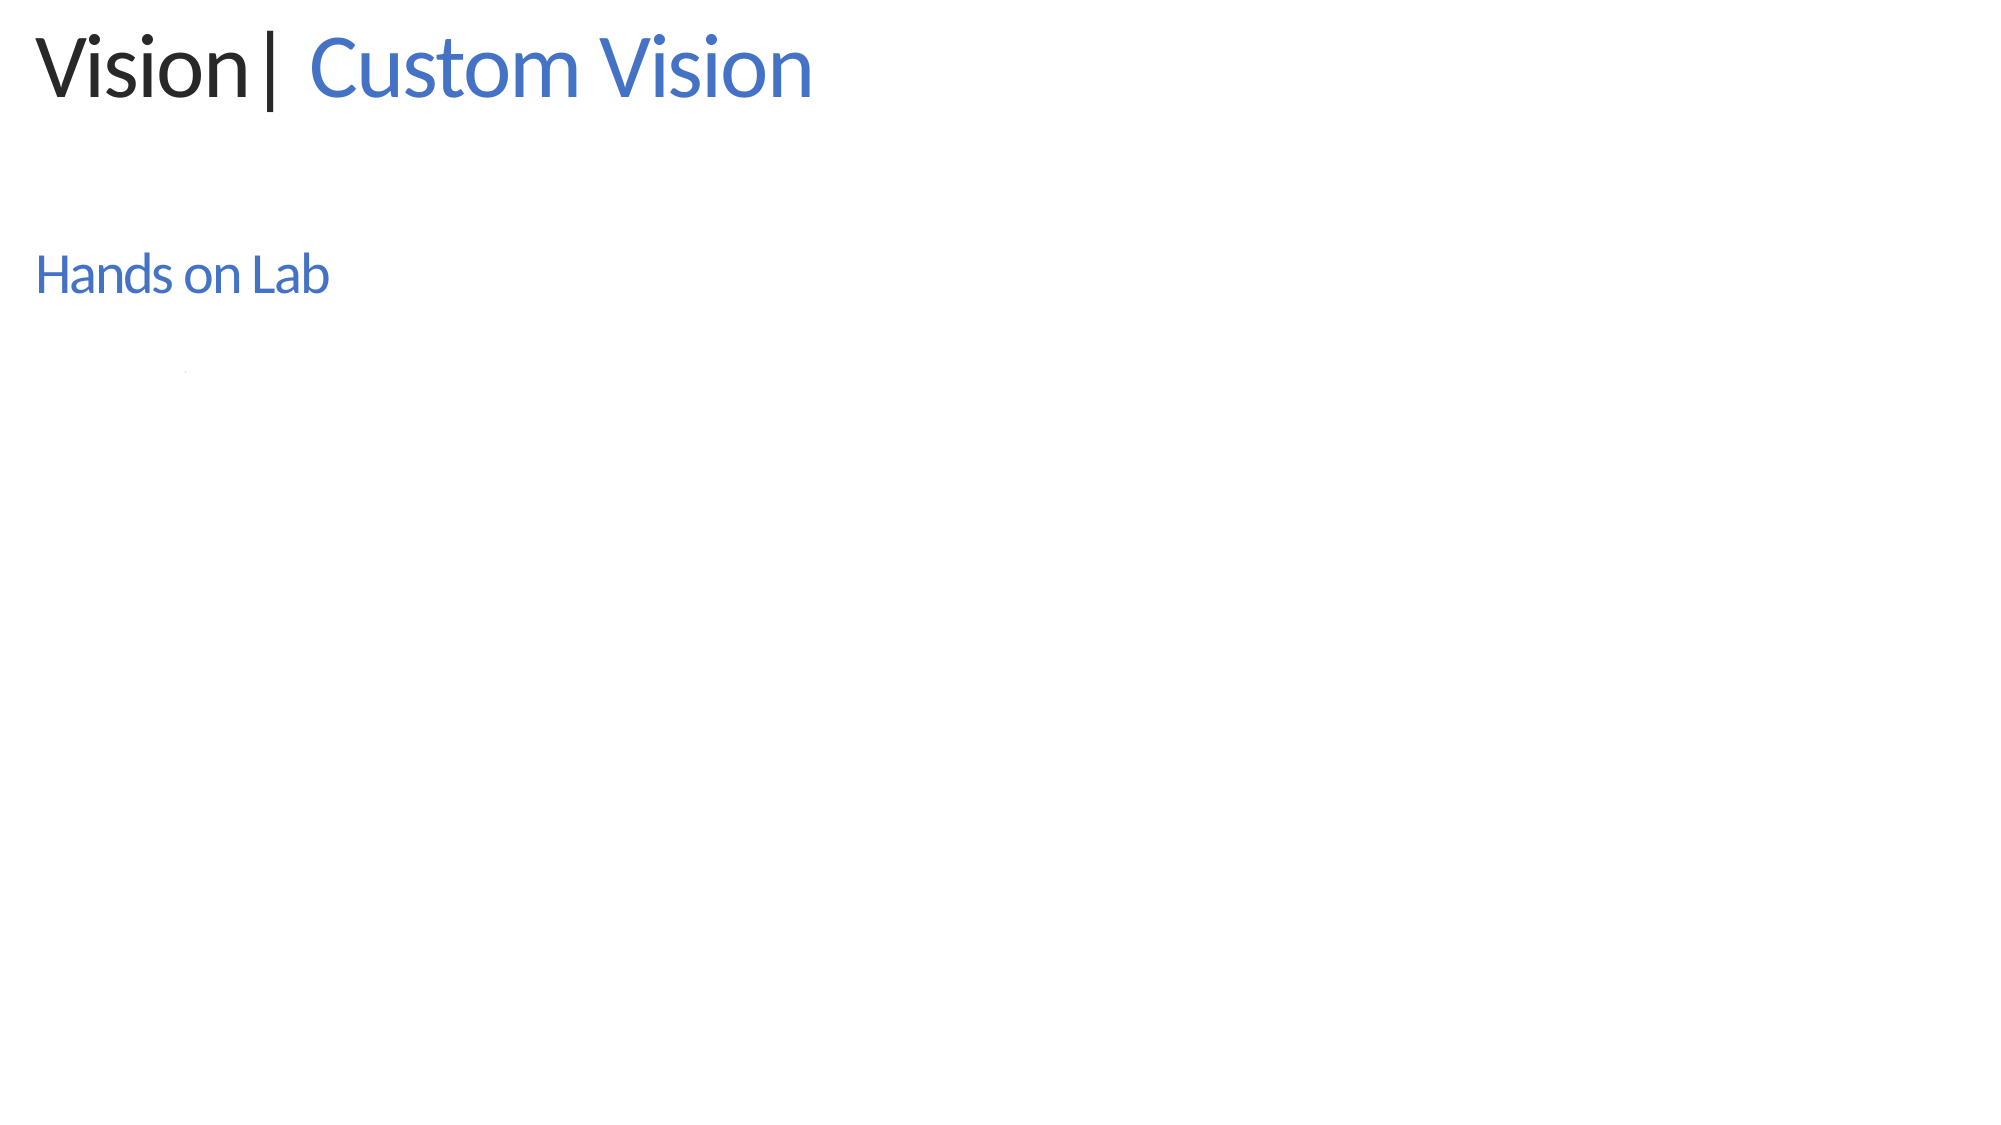

Vision| Custom Vision

Hands on Lab

.